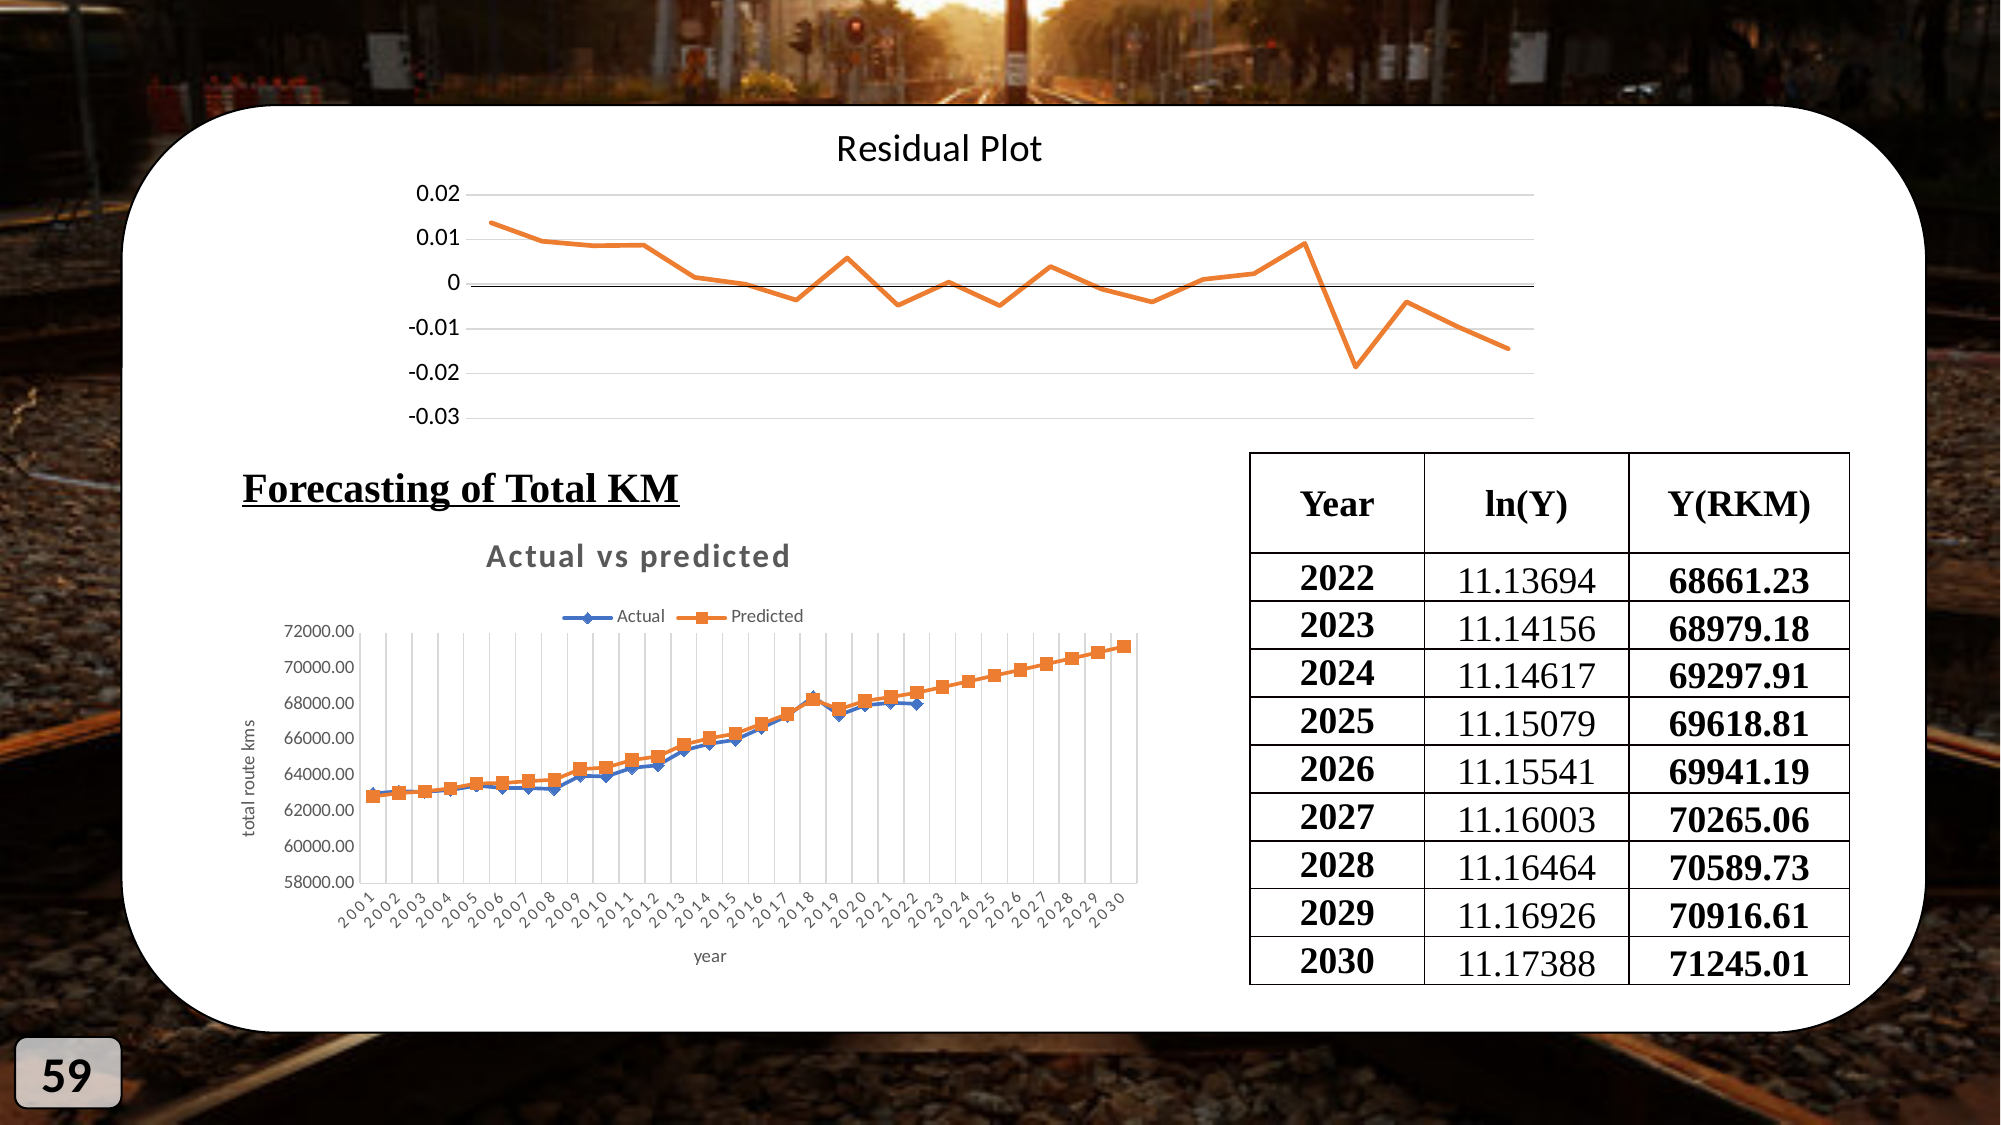

### Chart: Residual Plot

| Category | model2 |
|---|---|
Forecasting of Total KM
| Year | ln(Y) | Y(RKM) |
| --- | --- | --- |
| 2022 | 11.13694 | 68661.23 |
| 2023 | 11.14156 | 68979.18 |
| 2024 | 11.14617 | 69297.91 |
| 2025 | 11.15079 | 69618.81 |
| 2026 | 11.15541 | 69941.19 |
| 2027 | 11.16003 | 70265.06 |
| 2028 | 11.16464 | 70589.73 |
| 2029 | 11.16926 | 70916.61 |
| 2030 | 11.17388 | 71245.01 |

[unsupported chart]

59